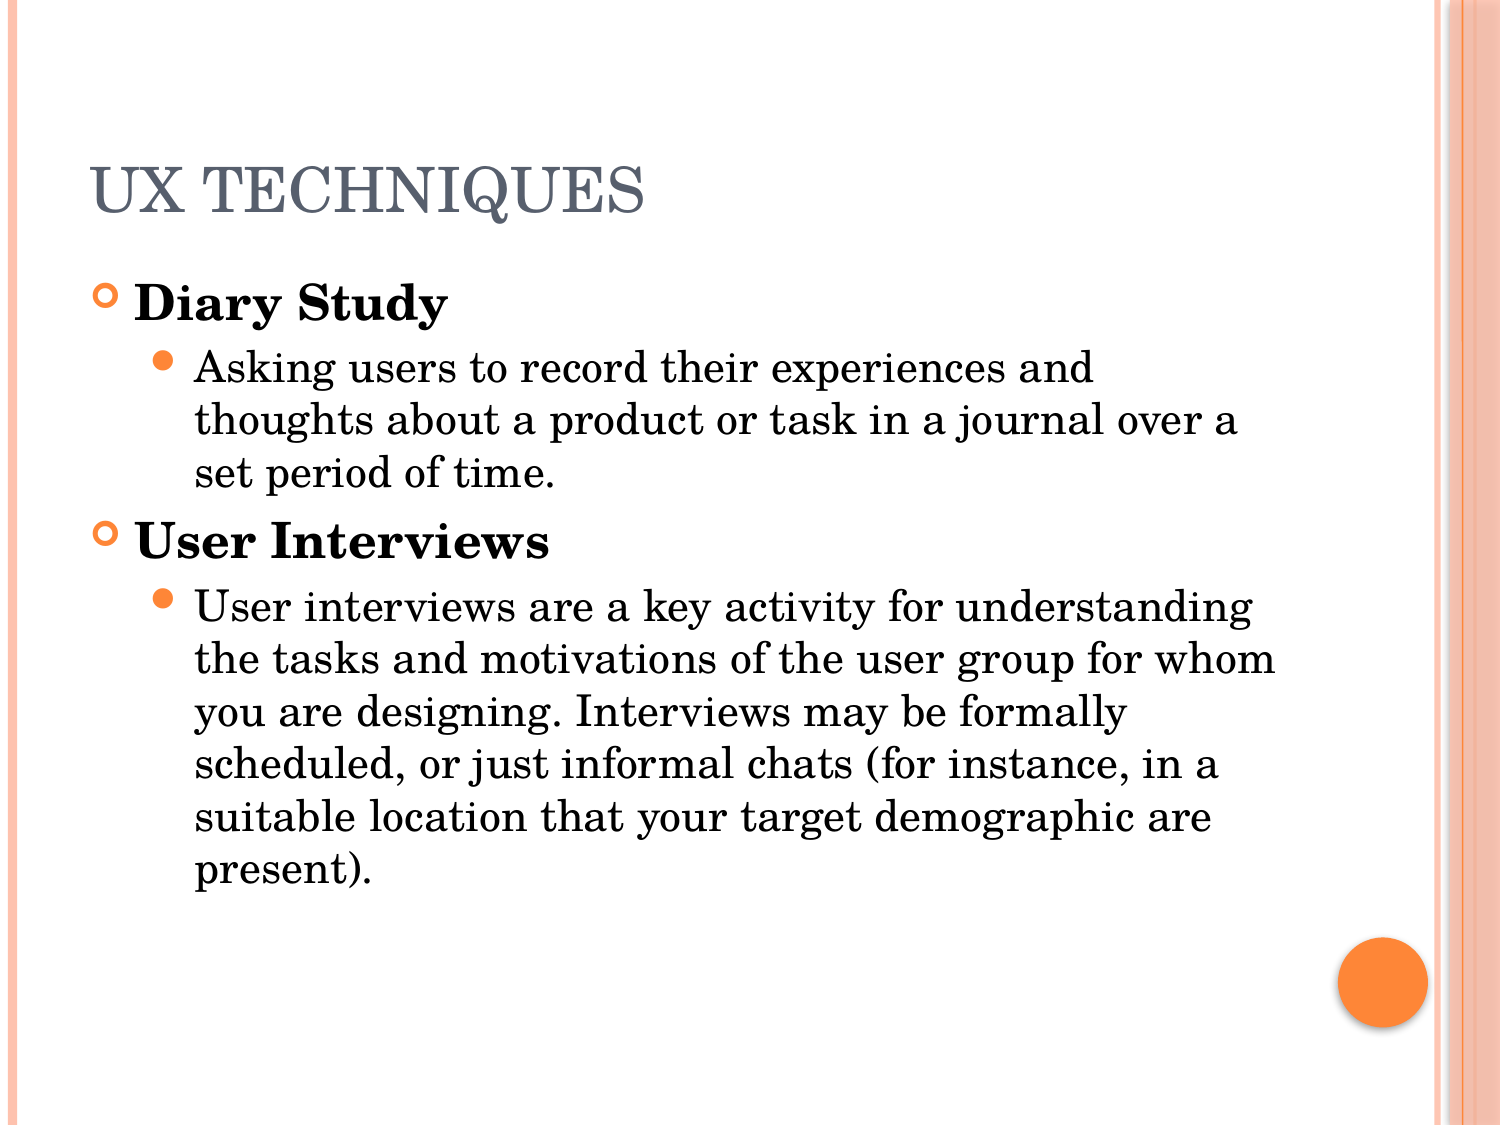

# UX Techniques
Diary Study
Asking users to record their experiences and thoughts about a product or task in a journal over a set period of time.
User Interviews
User interviews are a key activity for understanding the tasks and motivations of the user group for whom you are designing. Interviews may be formally scheduled, or just informal chats (for instance, in a suitable location that your target demographic are present).